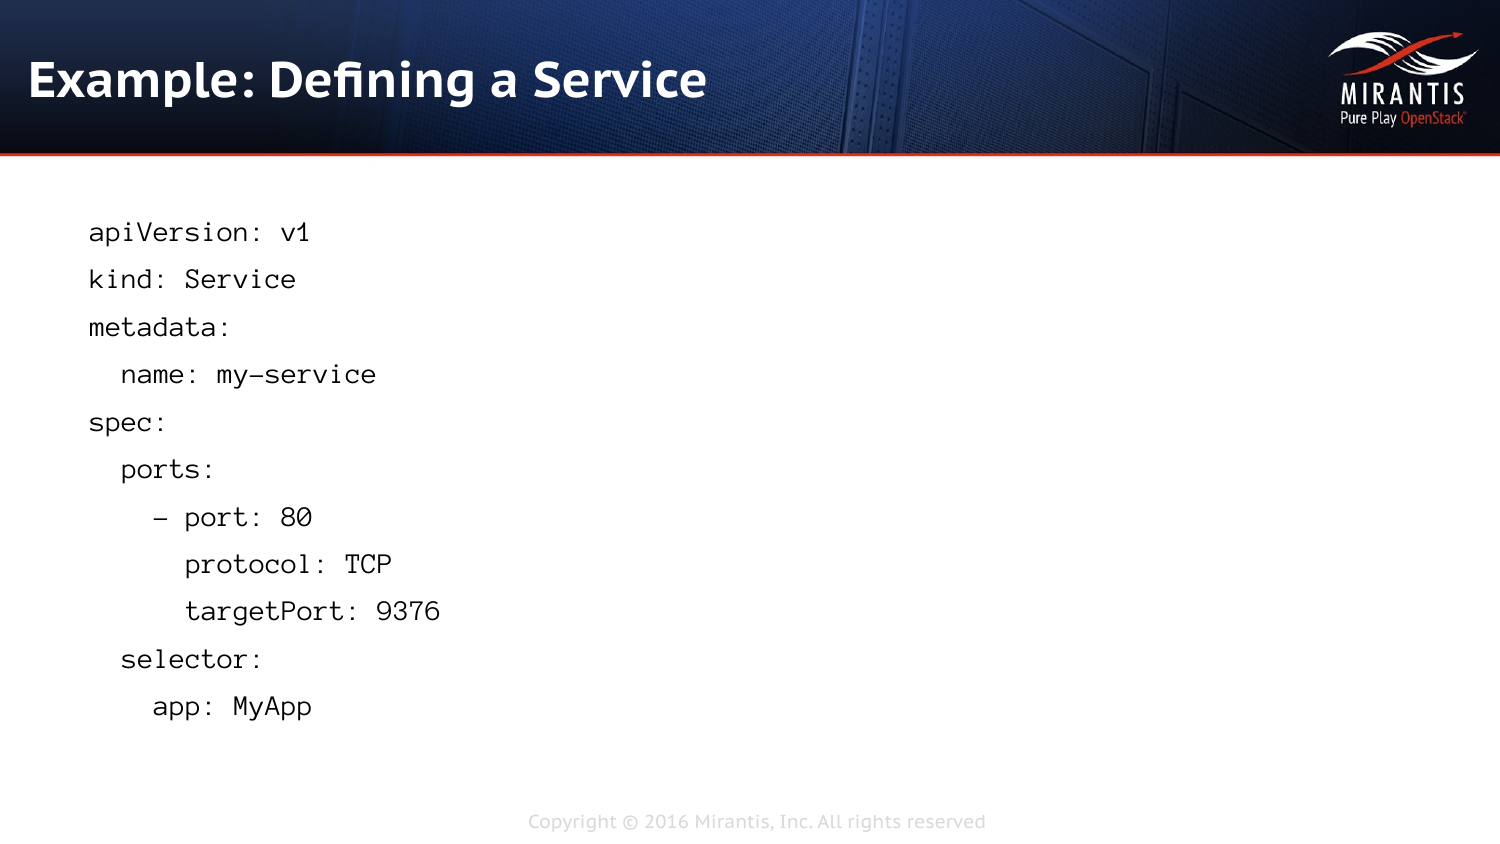

# Example: Defining a Service
apiVersion: v1
kind: Service
metadata:
  name: my-service
spec:
  ports:
    - port: 80
      protocol: TCP
      targetPort: 9376
  selector:
    app: MyApp